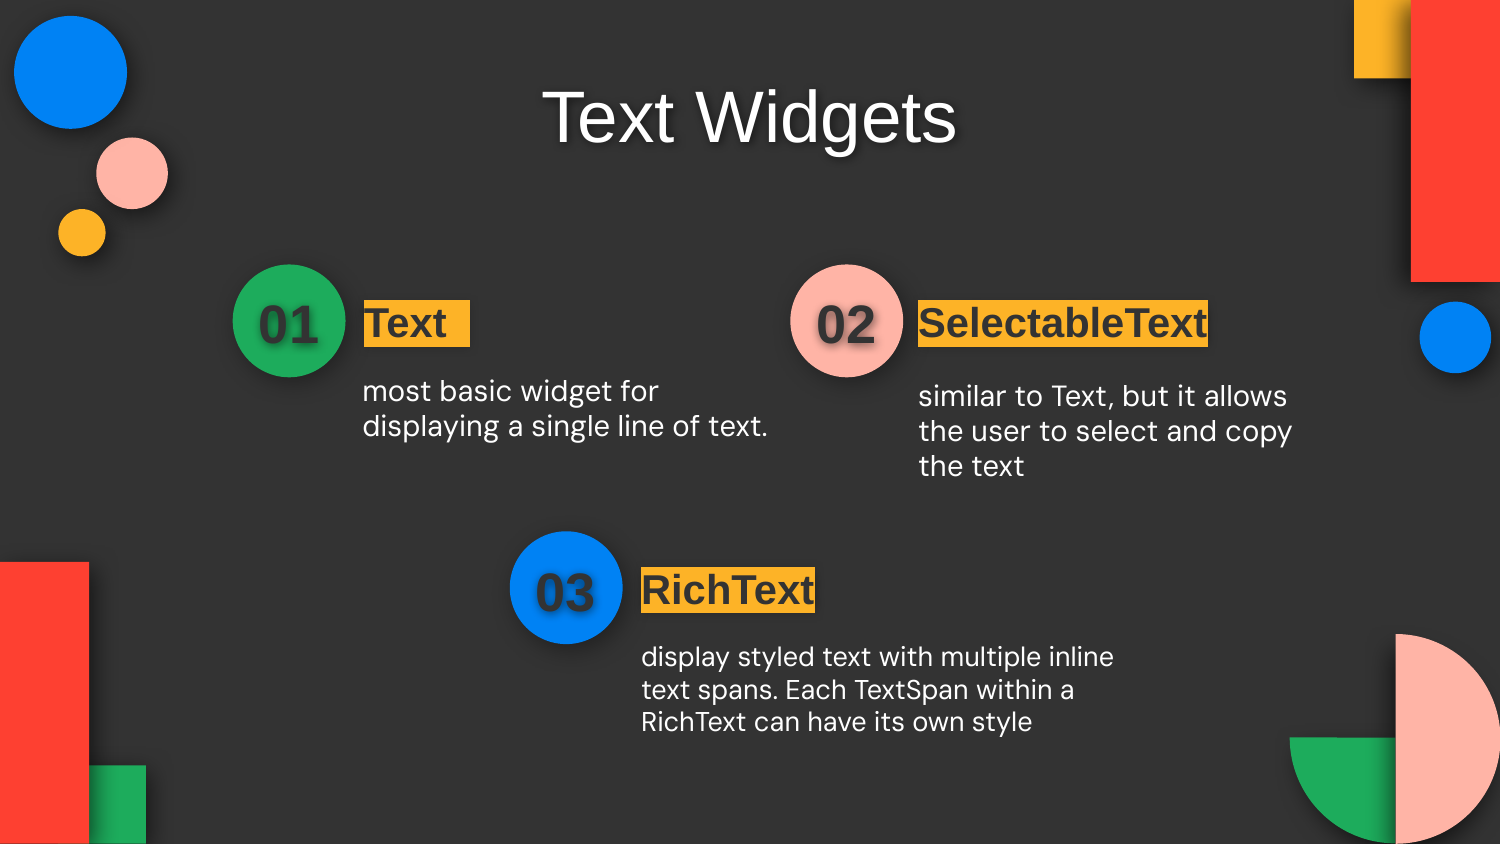

Text Widgets

# Text
SelectableText
01
02
most basic widget for displaying a single line of text.
similar to Text, but it allows the user to select and copy the text

RichText
03
display styled text with multiple inline text spans. Each TextSpan within a RichText can have its own style